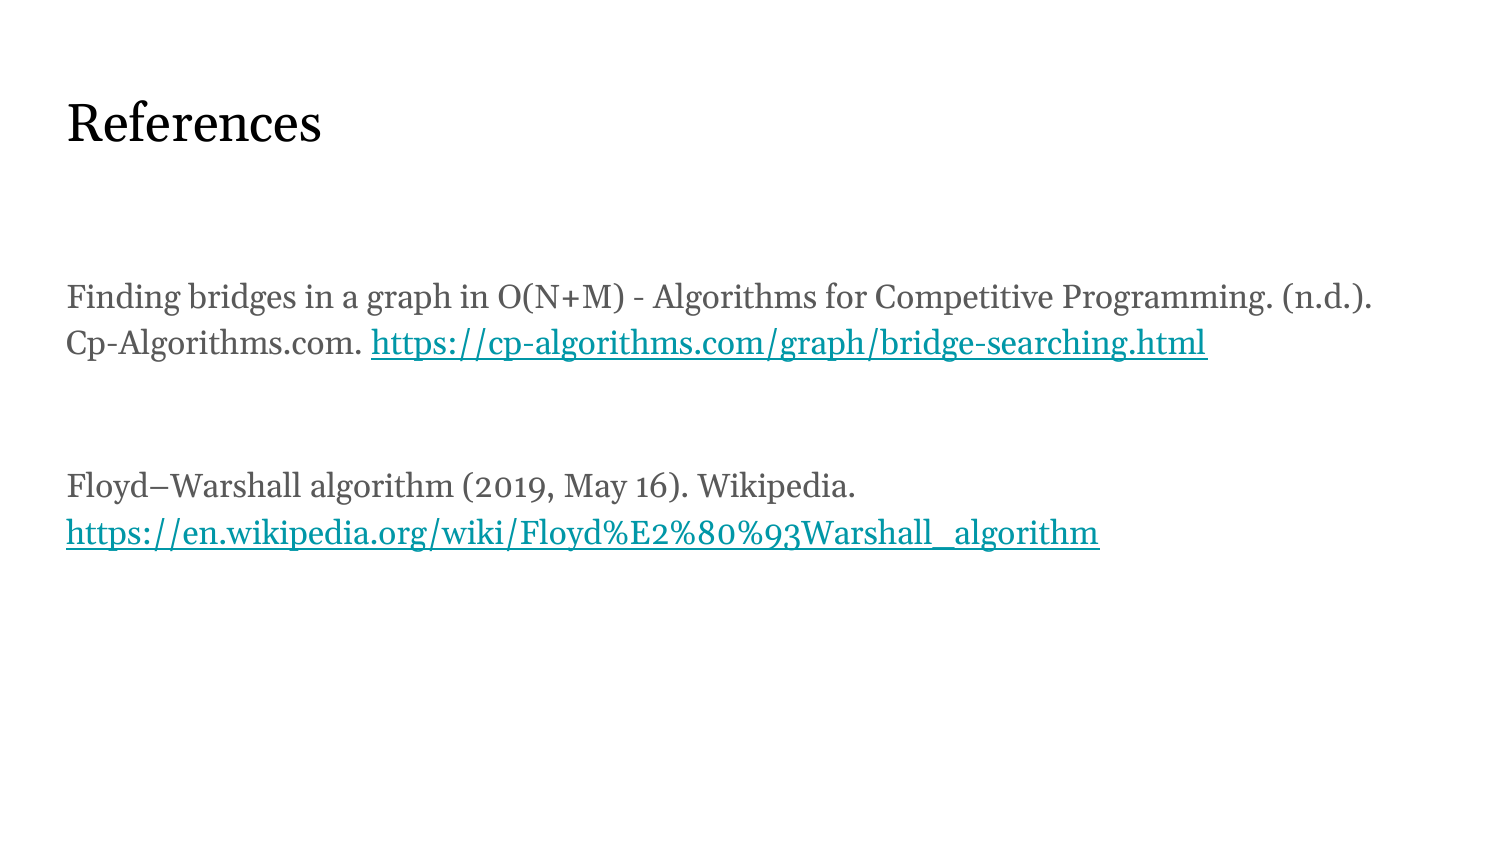

# References

Finding bridges in a graph in O(N+M) - Algorithms for Competitive Programming. (n.d.). Cp-Algorithms.com. https://cp-algorithms.com/graph/bridge-searching.html

Floyd–Warshall algorithm (2019, May 16). Wikipedia. https://en.wikipedia.org/wiki/Floyd%E2%80%93Warshall_algorithm